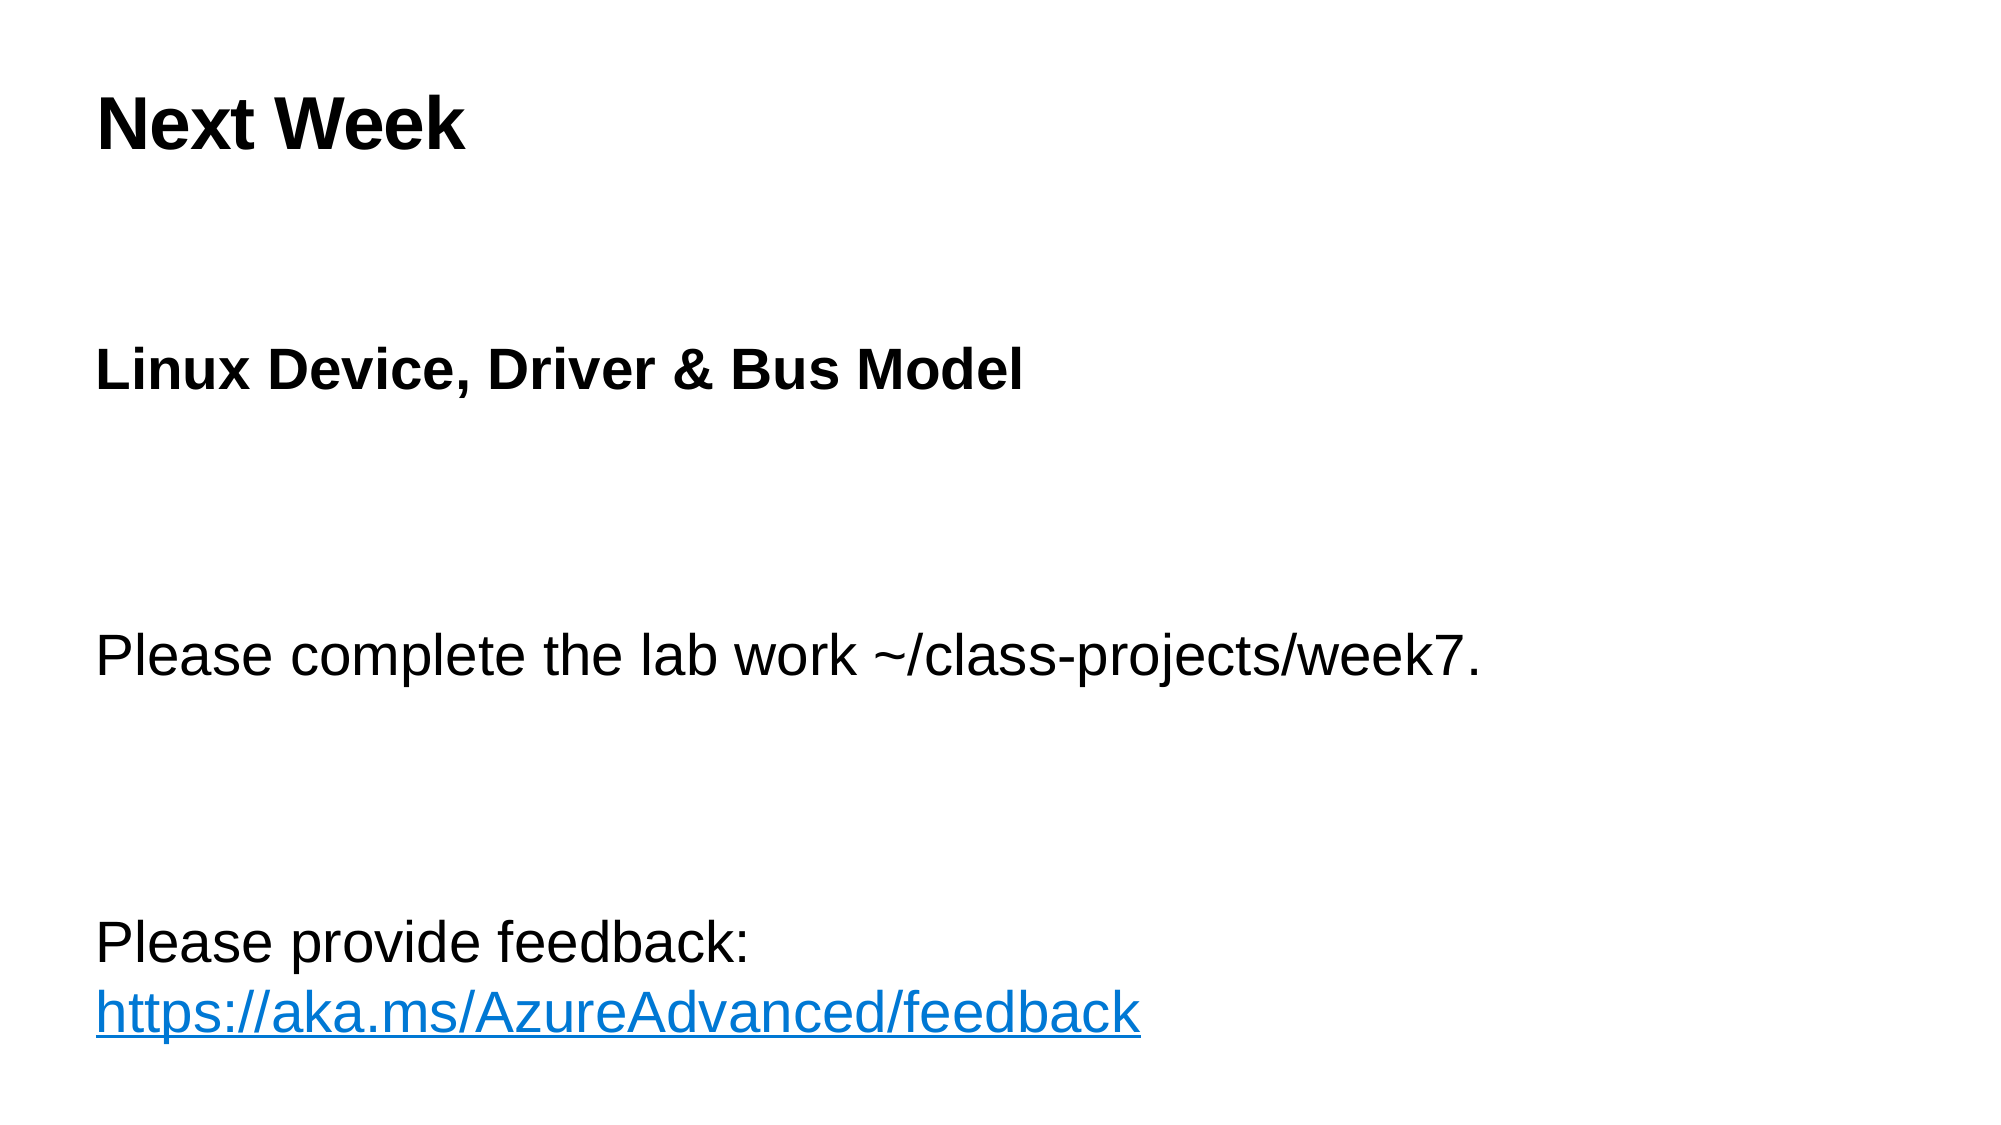

# Next Week

Linux Device, Driver & Bus Model

Please complete the lab work ~/class-projects/week7.

Please provide feedback: https://aka.ms/AzureAdvanced/feedback